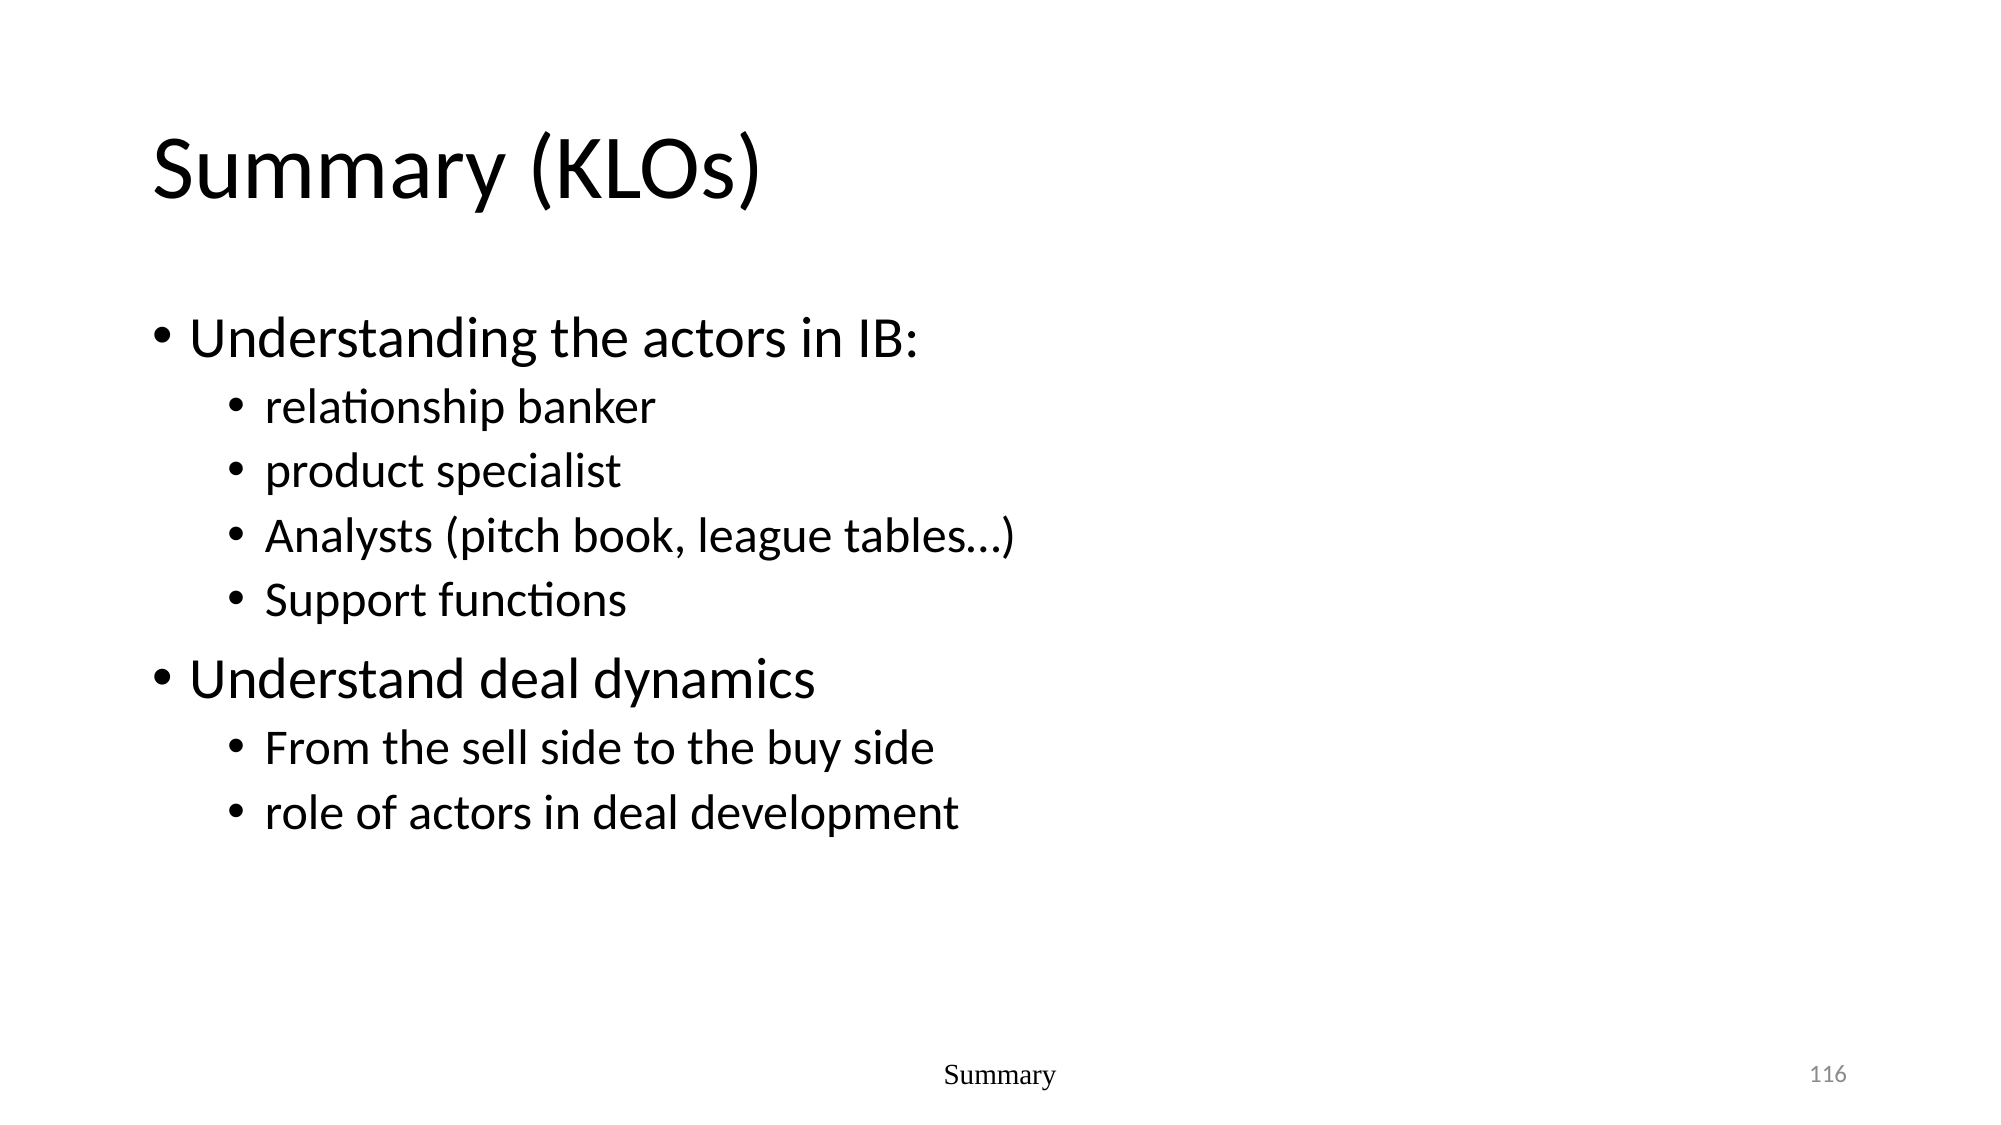

# Summary (KLOs)
Understanding the actors in IB:
relationship banker
product specialist
Analysts (pitch book, league tables…)
Support functions
Understand deal dynamics
From the sell side to the buy side
role of actors in deal development
116
Summary